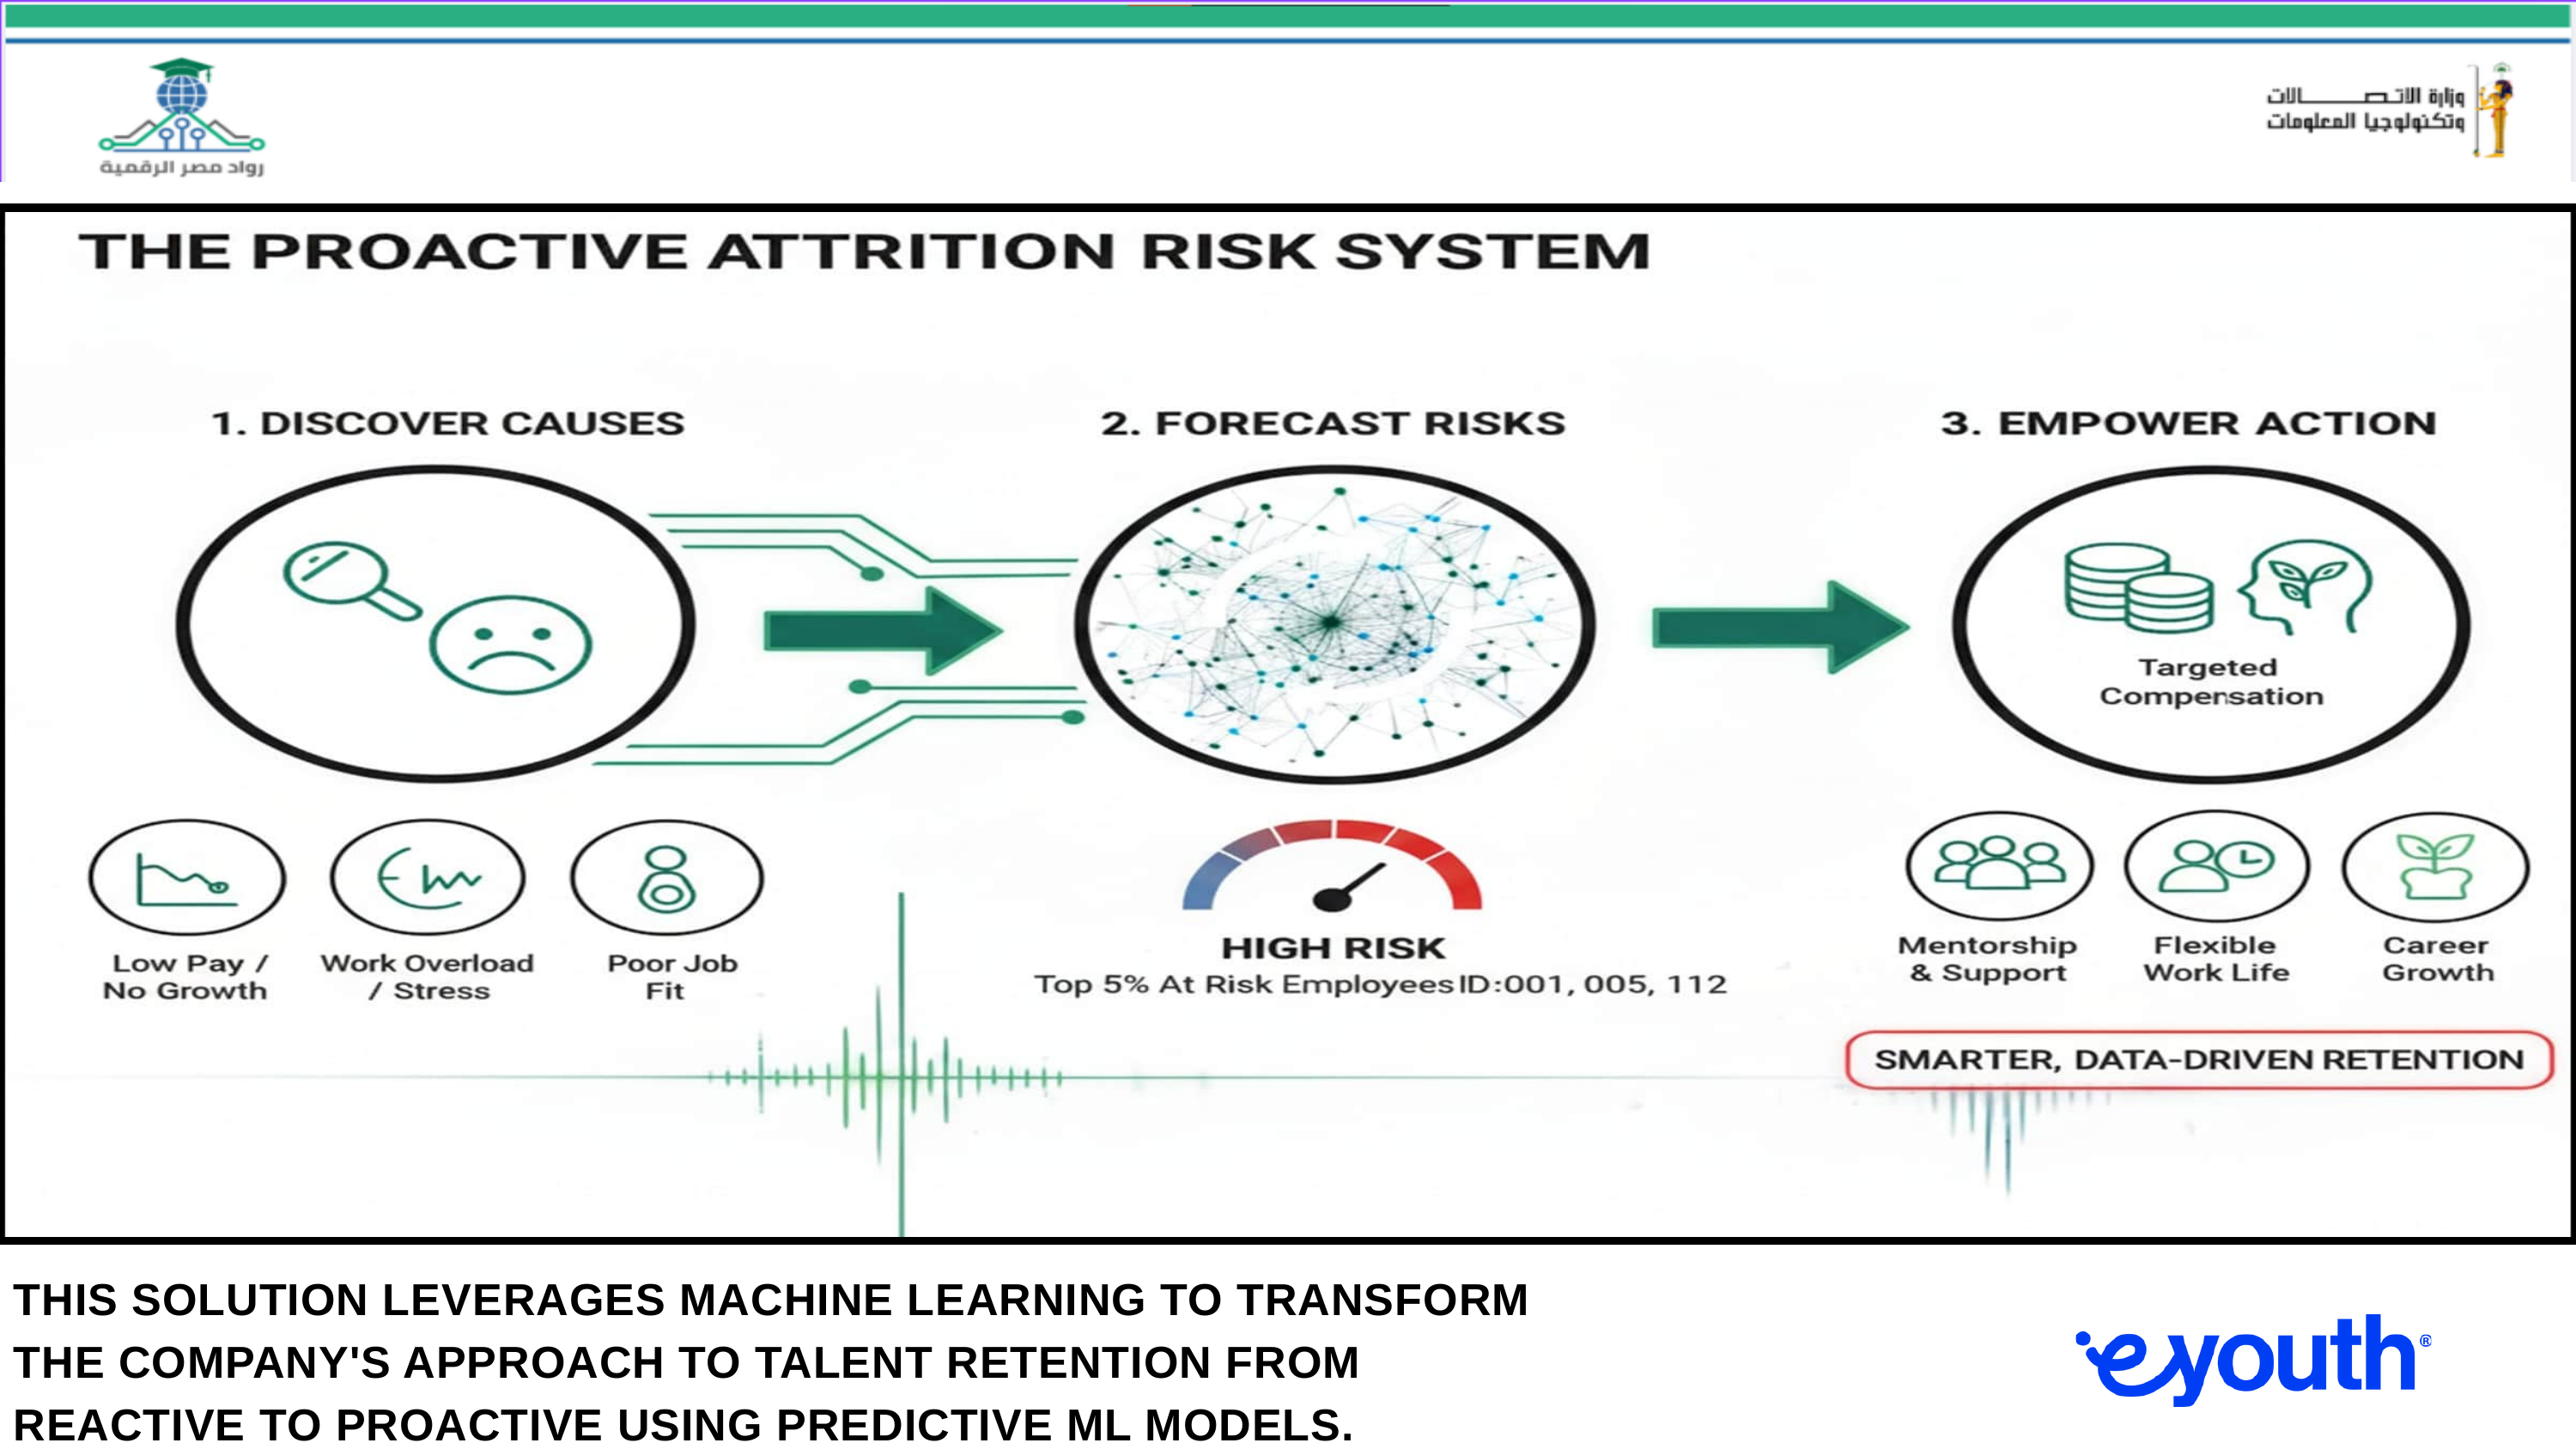

THIS SOLUTION LEVERAGES MACHINE LEARNING TO TRANSFORM THE COMPANY'S APPROACH TO TALENT RETENTION FROM REACTIVE TO PROACTIVE USING PREDICTIVE ML MODELS.